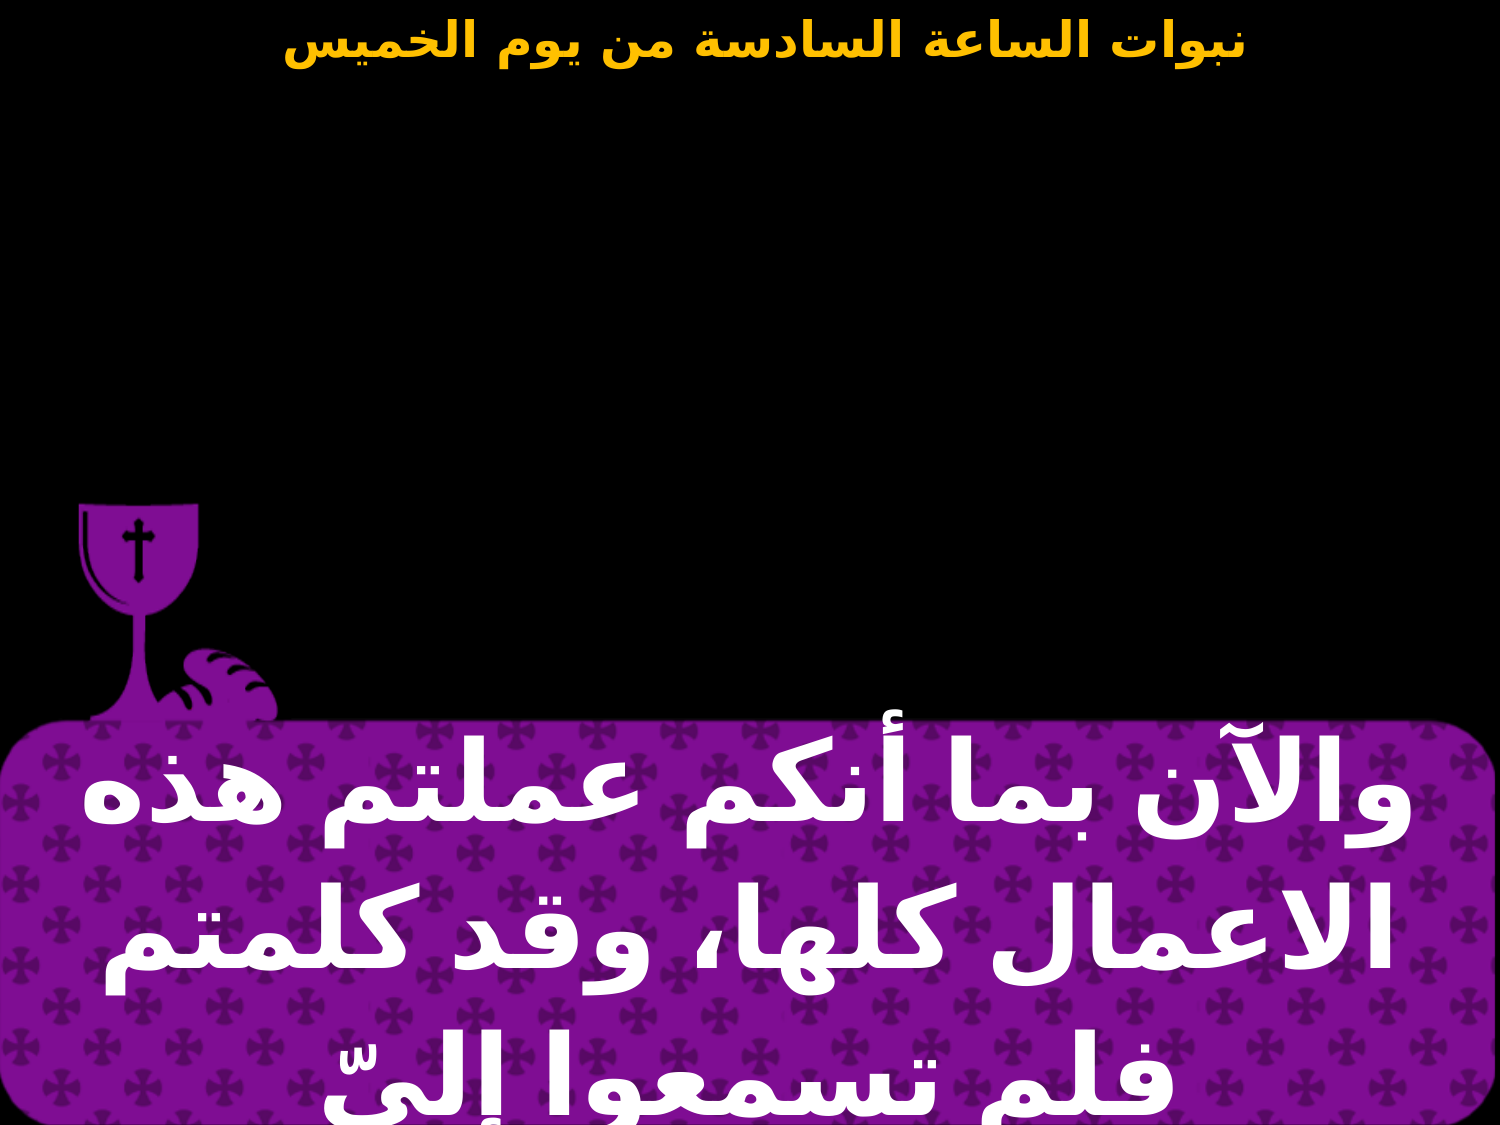

| والآن بما أنكم عملتم هذه الاعمال كلها، وقد كلمتم فلم تسمعوا إلىّ |
| --- |